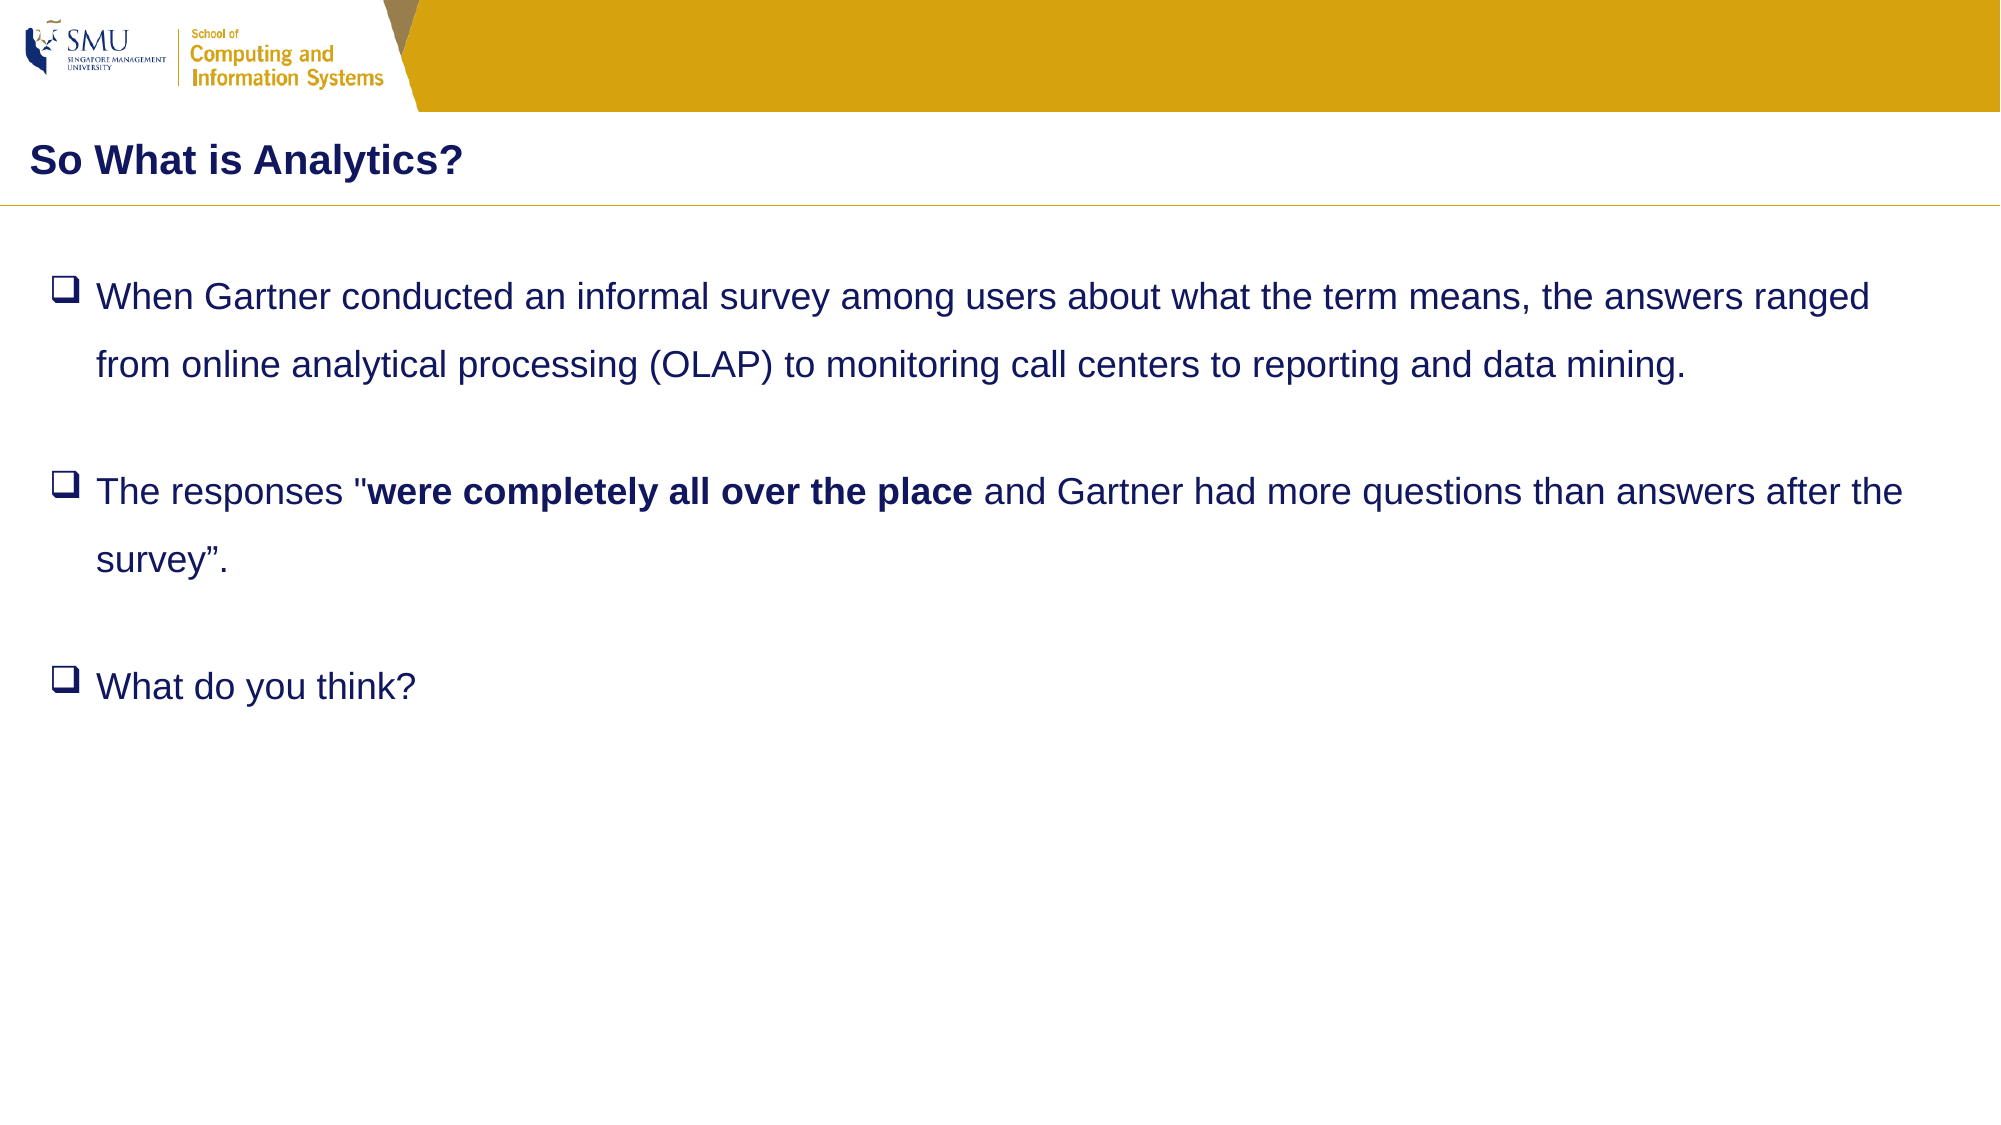

So What is Analytics?
When Gartner conducted an informal survey among users about what the term means, the answers ranged from online analytical processing (OLAP) to monitoring call centers to reporting and data mining.

The responses "were completely all over the place and Gartner had more questions than answers after the survey”.

What do you think?